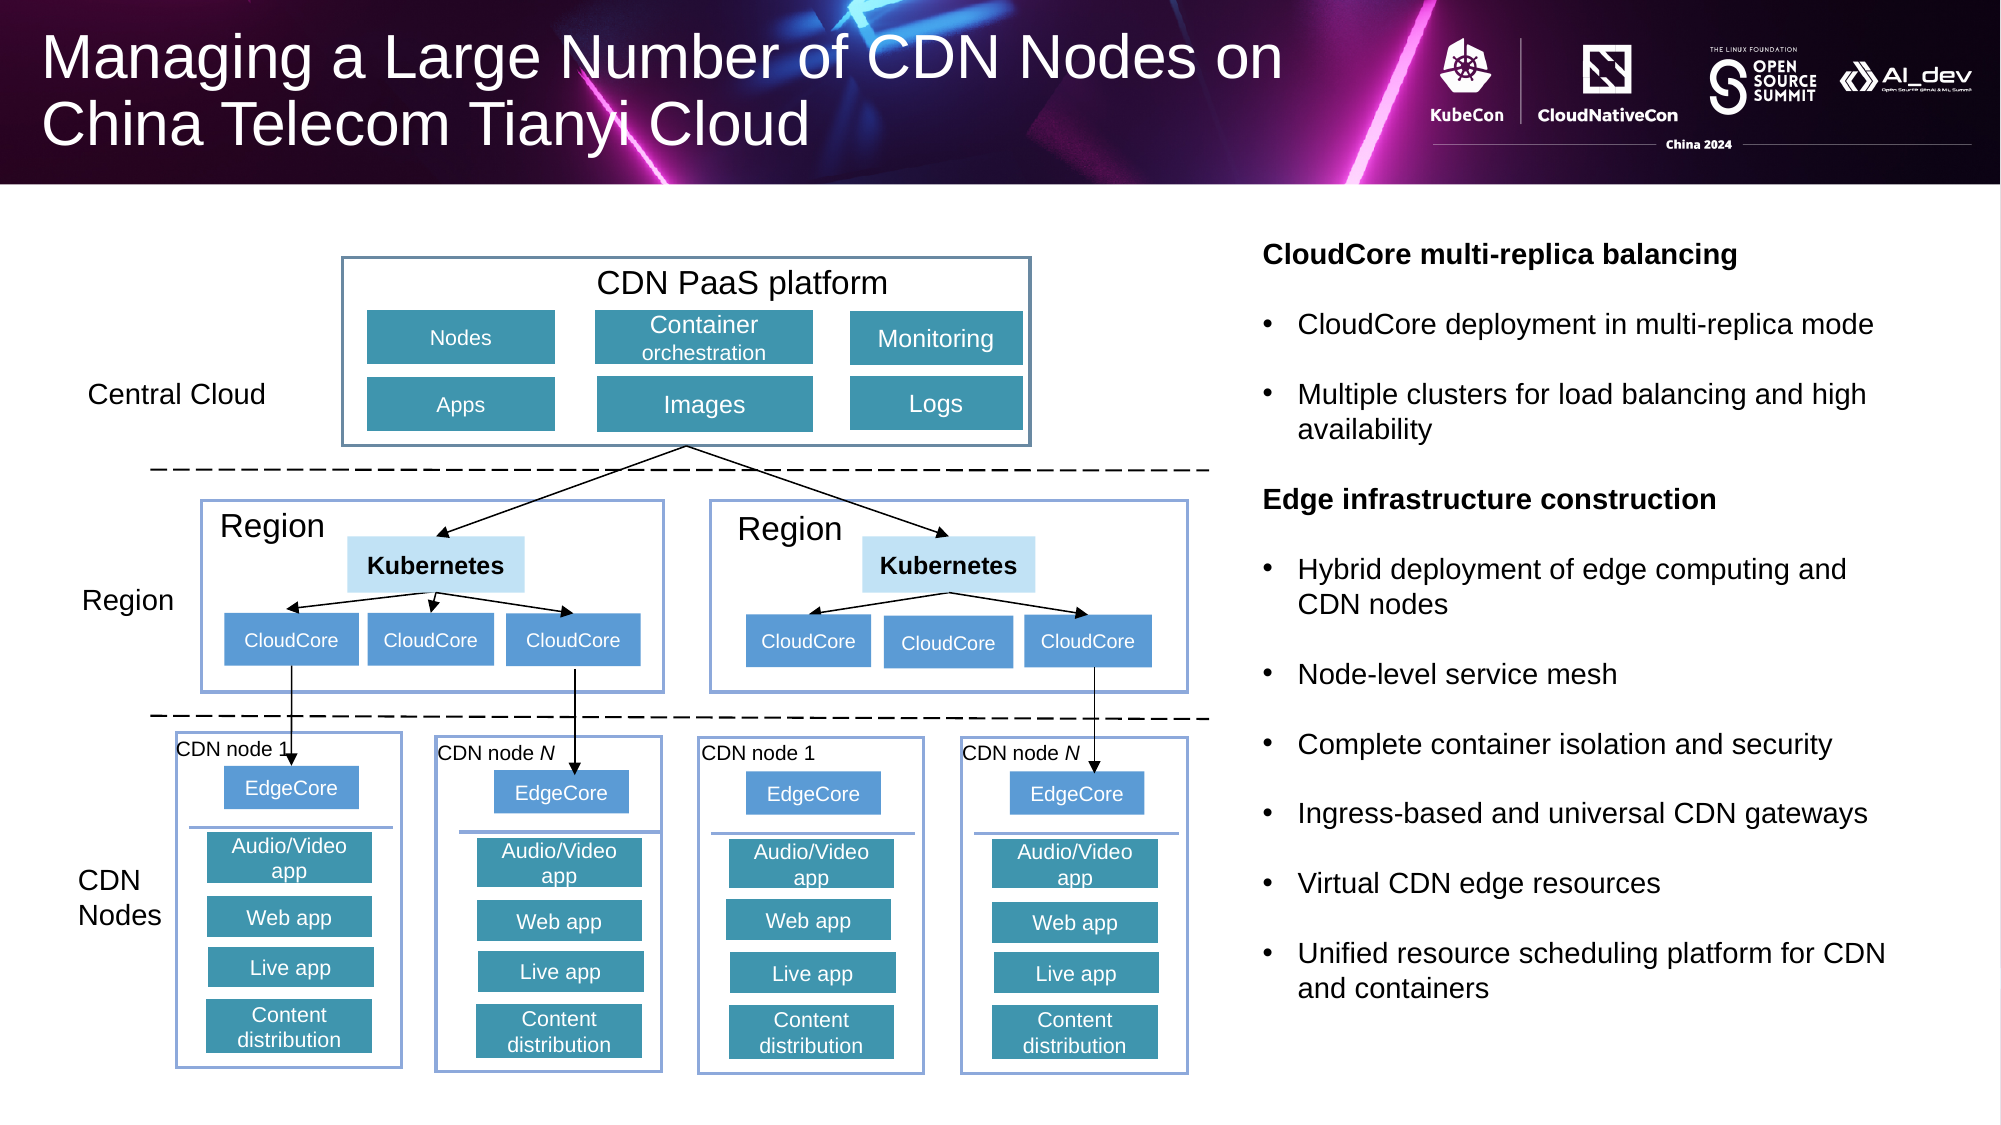

# Managing a Large Number of CDN Nodes on China Telecom Tianyi Cloud
CloudCore multi-replica balancing

CloudCore deployment in multi-replica mode

Multiple clusters for load balancing and high availability

Edge infrastructure construction

Hybrid deployment of edge computing and CDN nodes

Node-level service mesh

Complete container isolation and security

Ingress-based and universal CDN gateways

Virtual CDN edge resources

Unified resource scheduling platform for CDN and containers
CDN PaaS platform

Nodes
Container orchestration
Monitoring
Central Cloud
Logs
Images
Apps
Region

Region
Kubernetes
Kubernetes
Region
CloudCore
CloudCore
CloudCore
CloudCore
CloudCore
CloudCore
CDN node N
CDN node N
CDN node 1

CDN node 1

EdgeCore
EdgeCore
EdgeCore
EdgeCore
Audio/Video app
Audio/Video app
Audio/Video app
Audio/Video app
CDN
Nodes
Web app
Web app
Web app
Web app
Live app
Live app
Live app
Live app
Content distribution
Content distribution
Content distribution
Content distribution